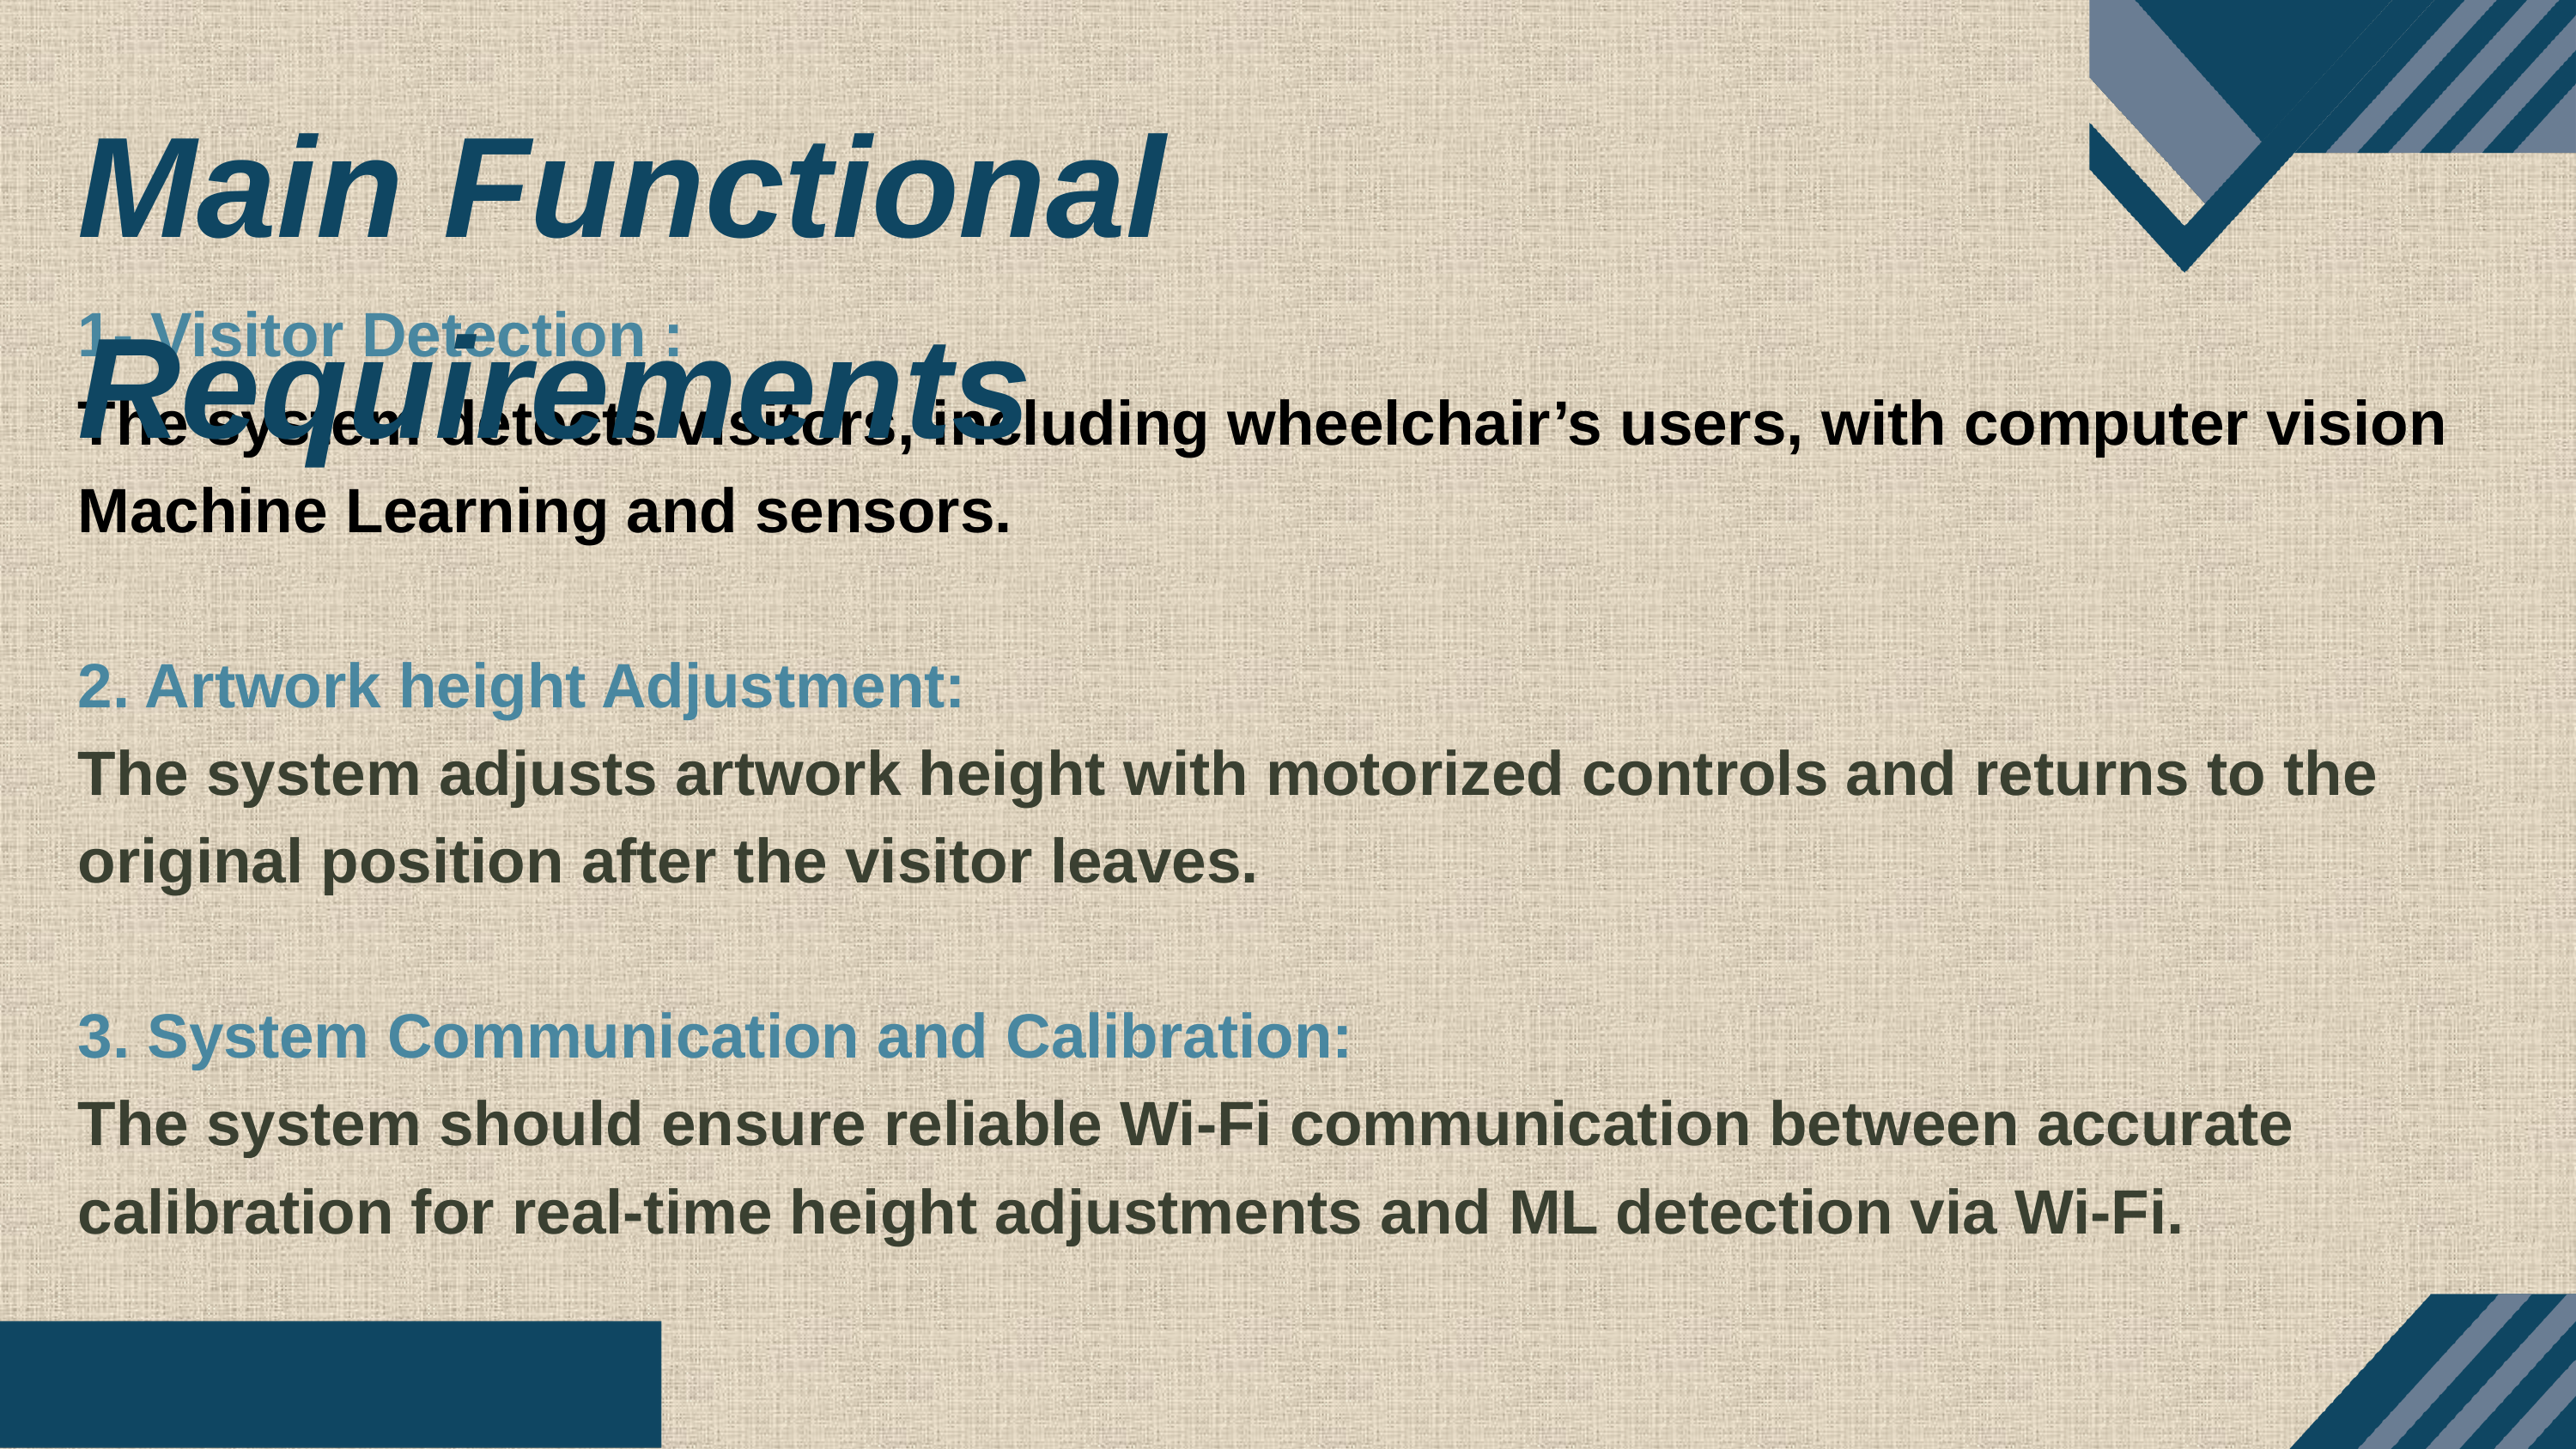

Main Functional Requirements
1- Visitor Detection :
The system detects visitors, including wheelchair’s users, with computer vision Machine Learning and sensors.

2. Artwork height Adjustment:
The system adjusts artwork height with motorized controls and returns to the original position after the visitor leaves.

3. System Communication and Calibration:
The system should ensure reliable Wi-Fi communication between accurate calibration for real-time height adjustments and ML detection via Wi-Fi.